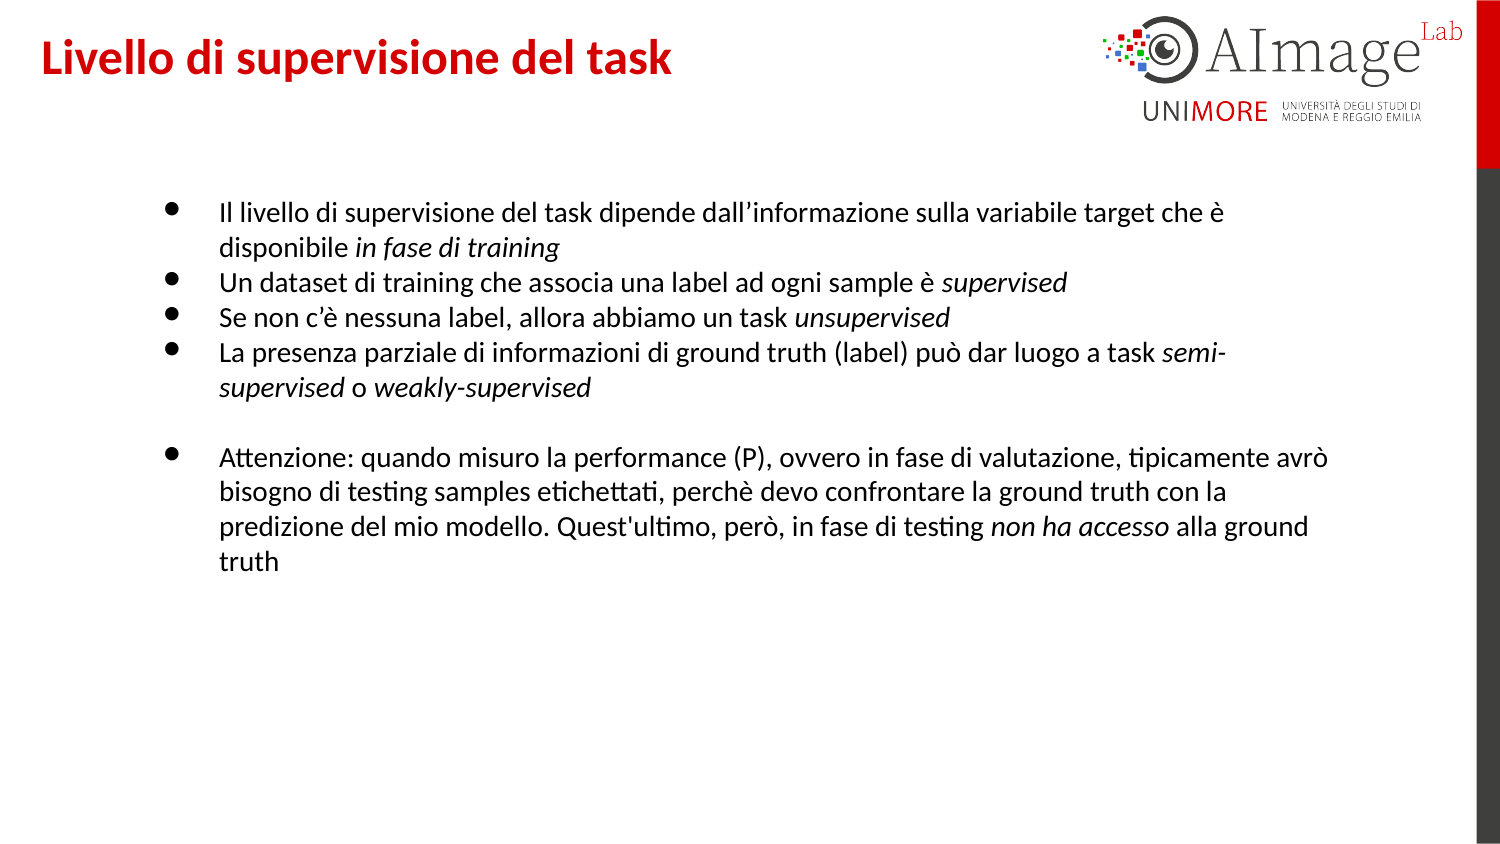

# Livello di supervisione del task
Il livello di supervisione del task dipende dall’informazione sulla variabile target che è disponibile in fase di training
Un dataset di training che associa una label ad ogni sample è supervised
Se non c’è nessuna label, allora abbiamo un task unsupervised
La presenza parziale di informazioni di ground truth (label) può dar luogo a task semi-supervised o weakly-supervised

Attenzione: quando misuro la performance (P), ovvero in fase di valutazione, tipicamente avrò bisogno di testing samples etichettati, perchè devo confrontare la ground truth con la predizione del mio modello. Quest'ultimo, però, in fase di testing non ha accesso alla ground truth